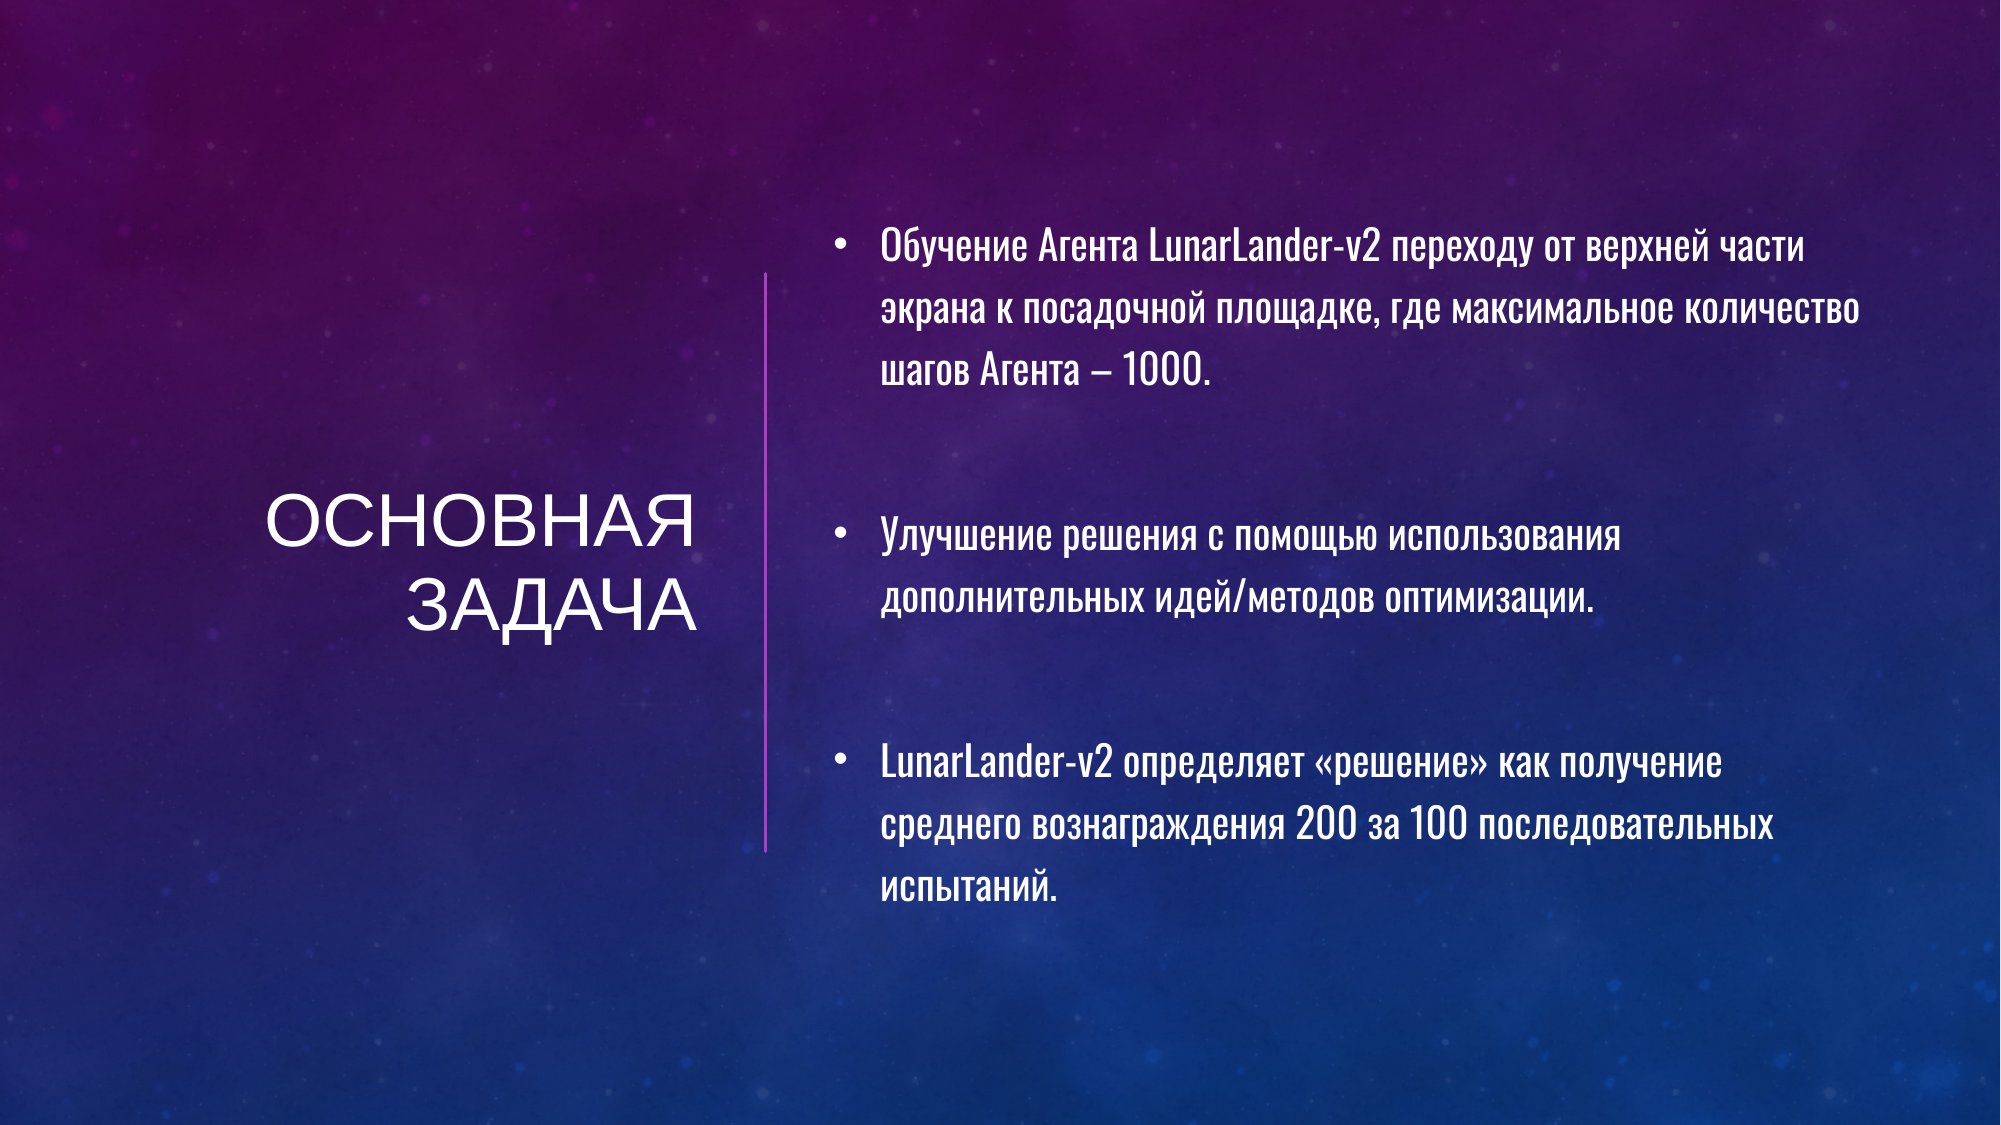

# Основная задача
Обучение Агента LunarLander-v2 переходу от верхней части экрана к посадочной площадке, где максимальное количество шагов Агента – 1000.

Улучшение решения с помощью использования дополнительных идей/методов оптимизации.

LunarLander-v2 определяет «решение» как получение среднего вознаграждения 200 за 100 последовательных испытаний.